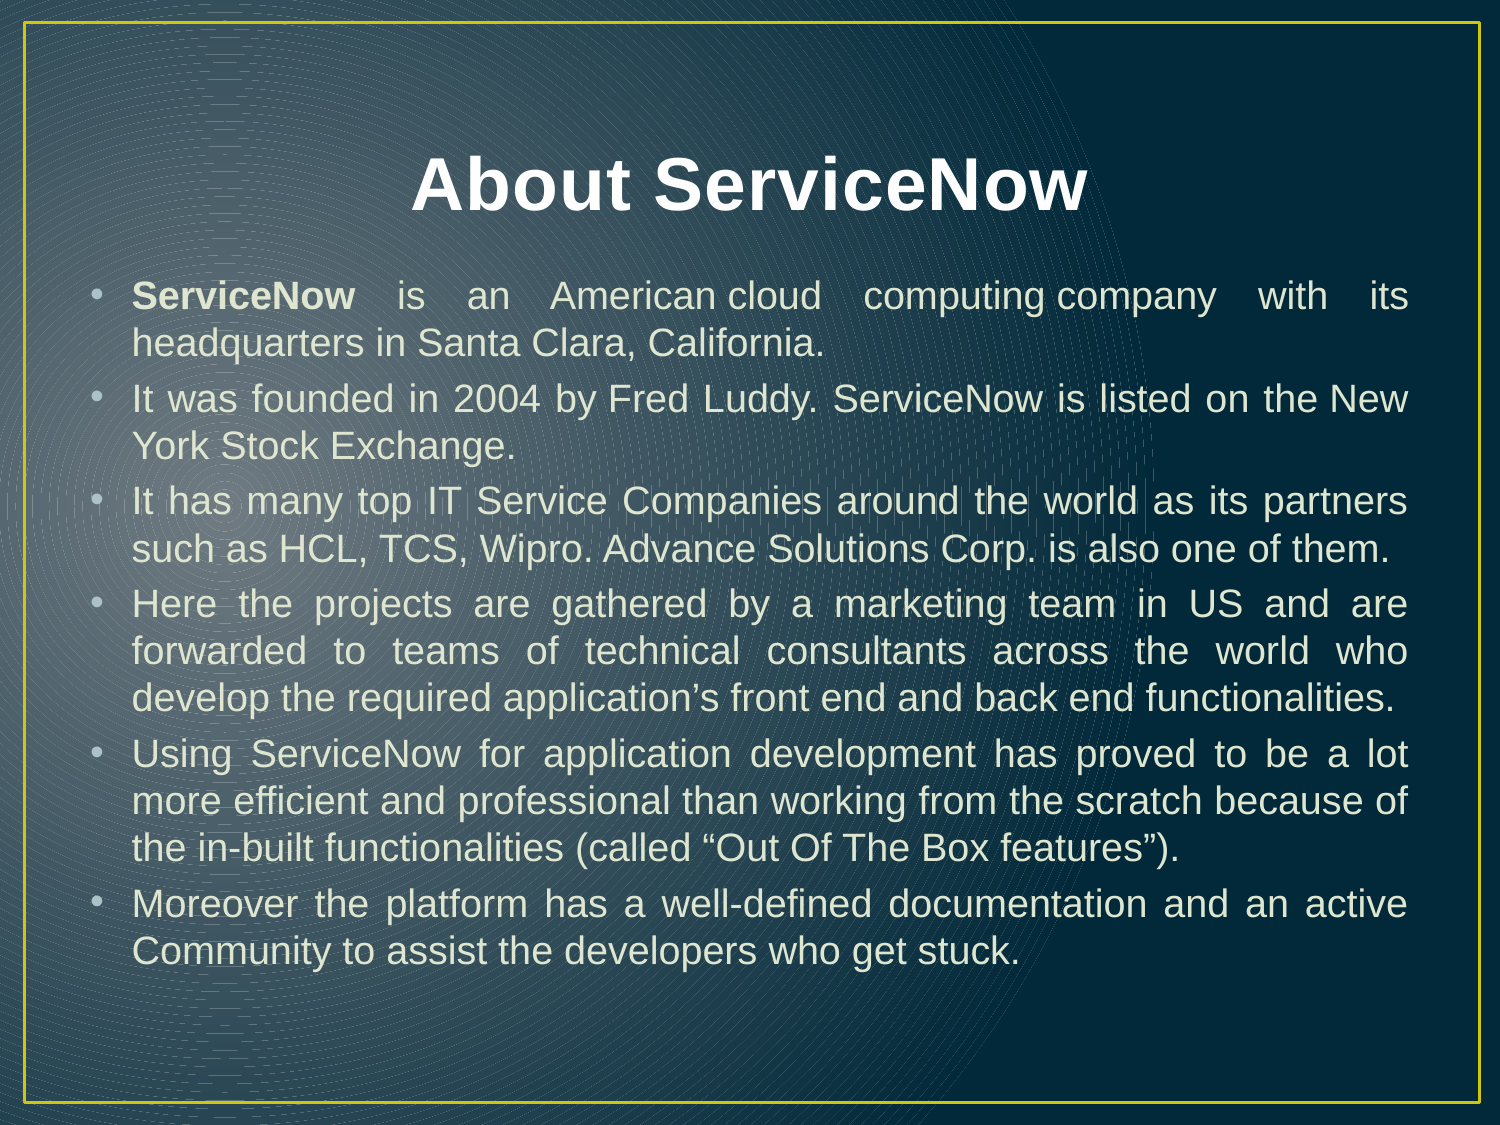

# About ServiceNow
ServiceNow is an American cloud computing company with its headquarters in Santa Clara, California.
It was founded in 2004 by Fred Luddy. ServiceNow is listed on the New York Stock Exchange.
It has many top IT Service Companies around the world as its partners such as HCL, TCS, Wipro. Advance Solutions Corp. is also one of them.
Here the projects are gathered by a marketing team in US and are forwarded to teams of technical consultants across the world who develop the required application’s front end and back end functionalities.
Using ServiceNow for application development has proved to be a lot more efficient and professional than working from the scratch because of the in-built functionalities (called “Out Of The Box features”).
Moreover the platform has a well-defined documentation and an active Community to assist the developers who get stuck.